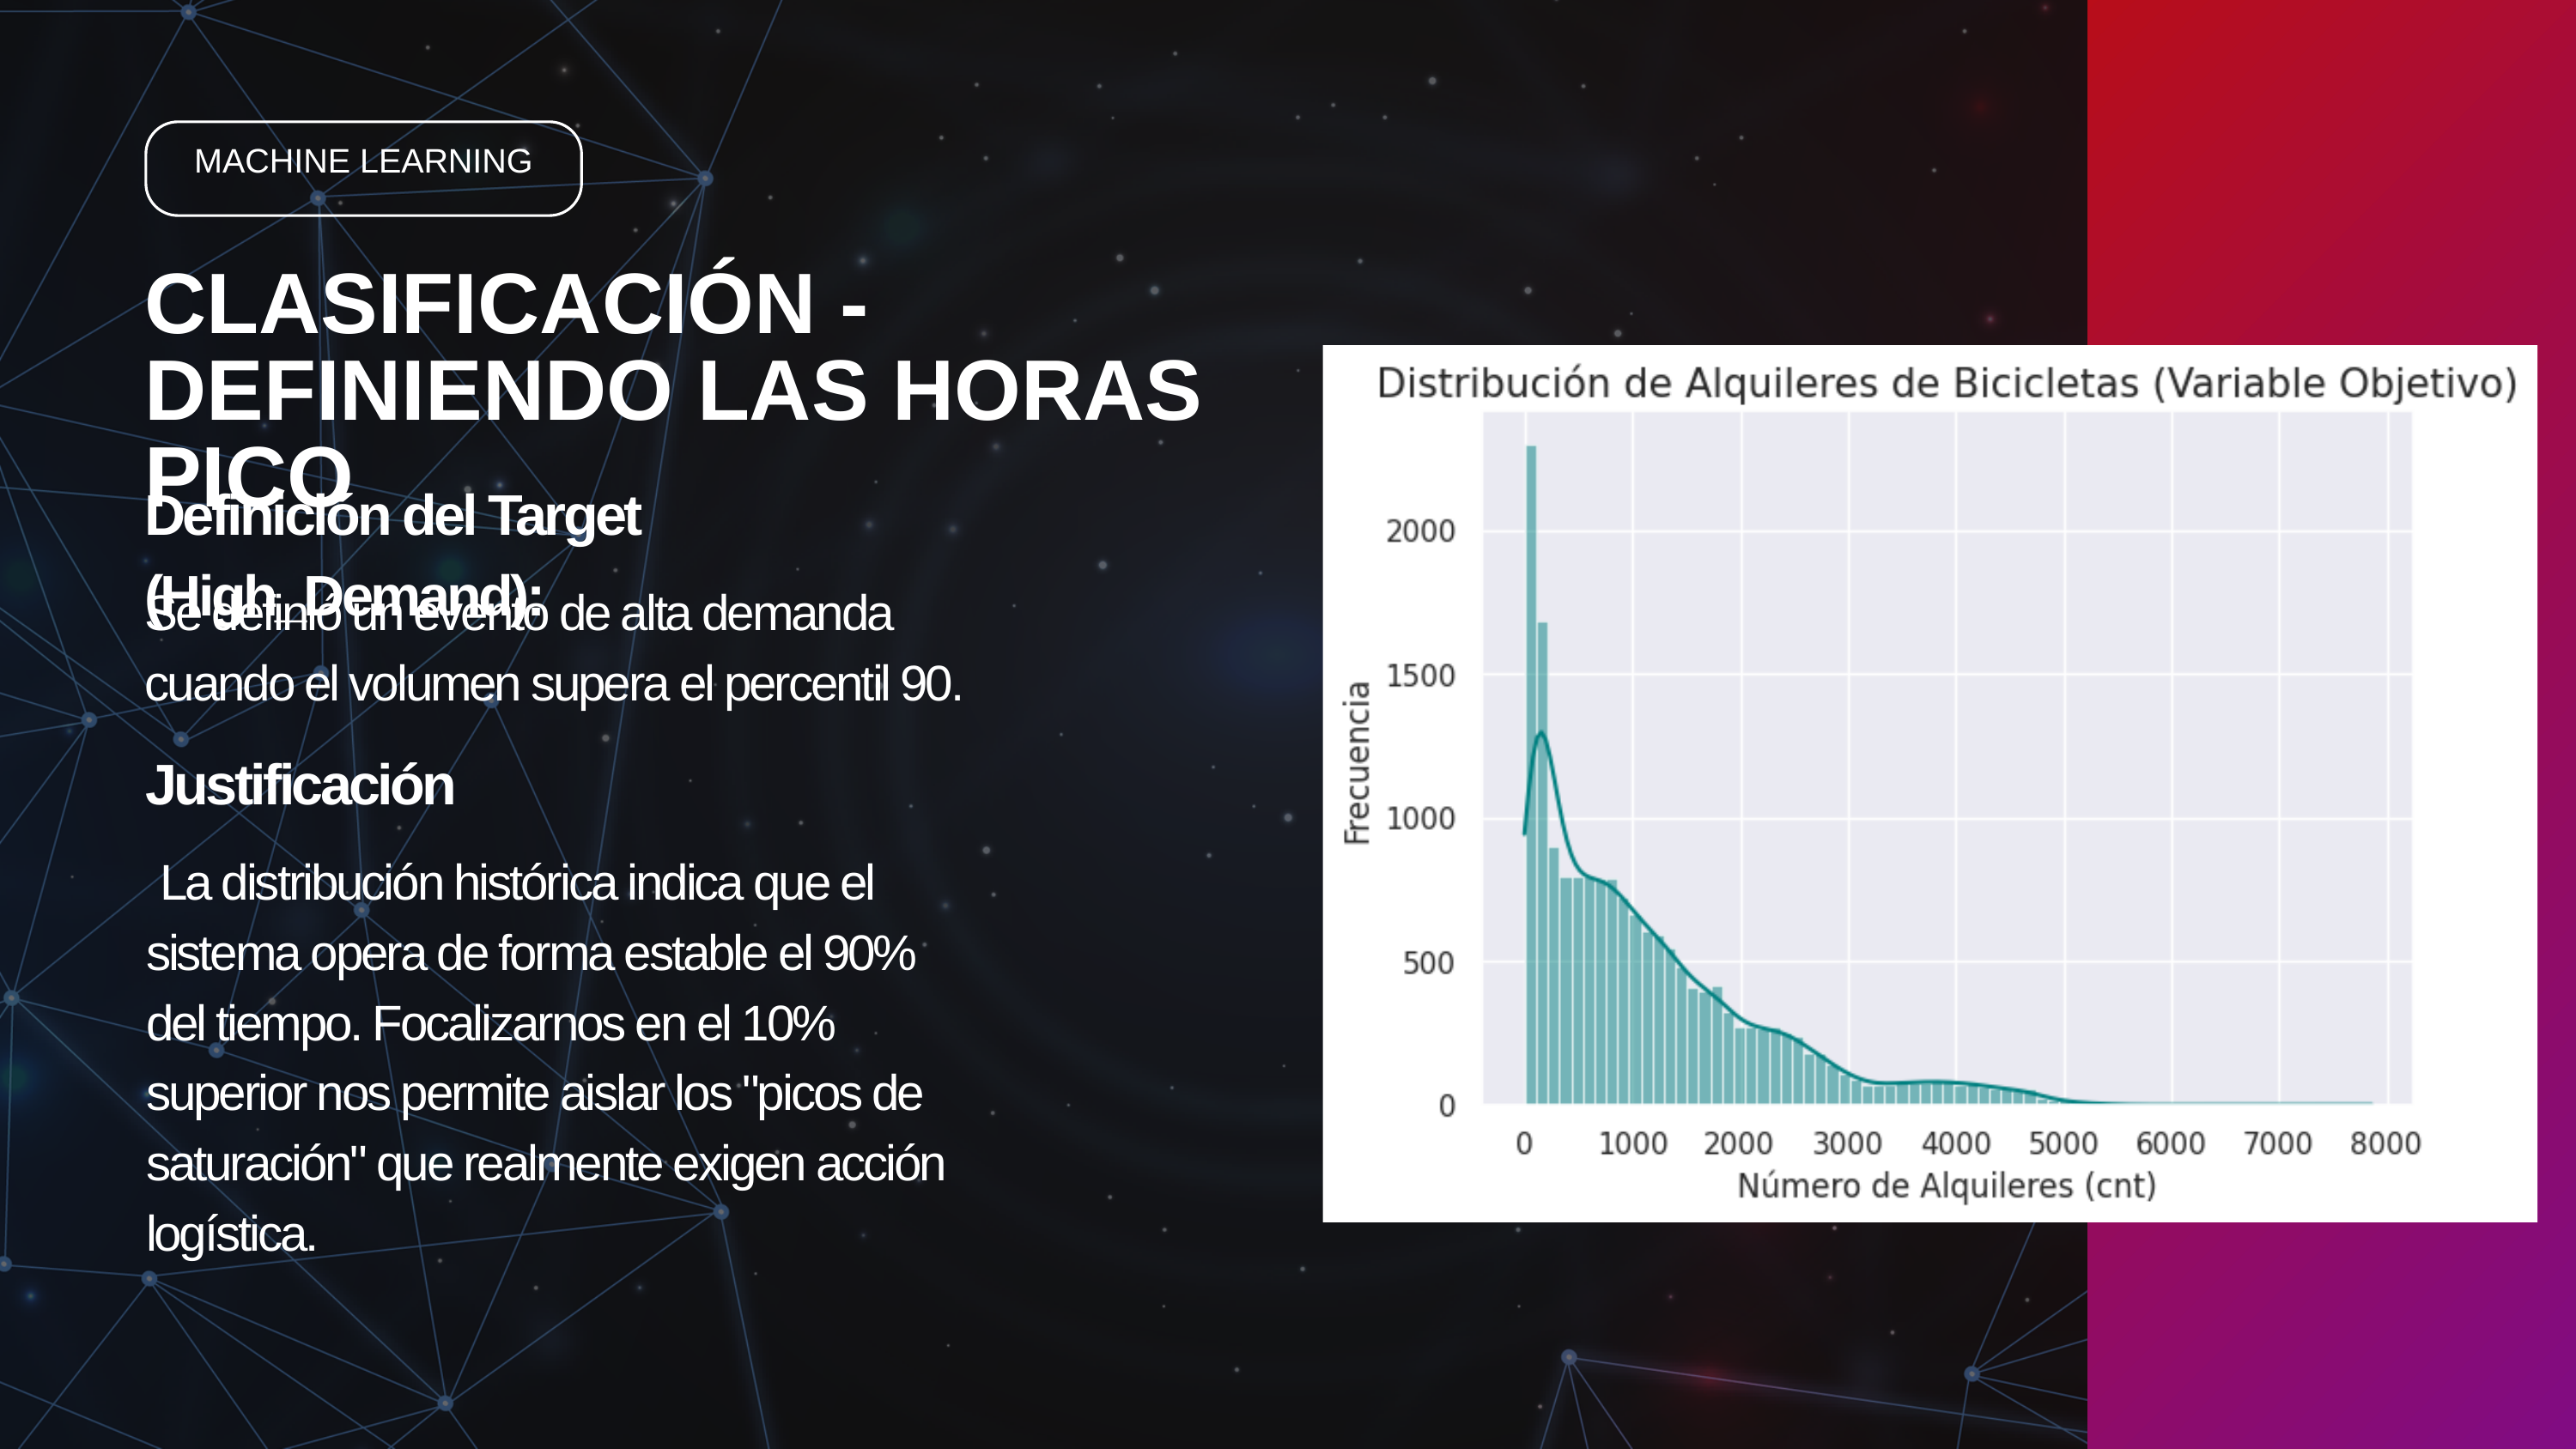

MACHINE LEARNING
CLASIFICACIÓN - DEFINIENDO LAS HORAS PICO

Definición del Target (High_Demand):
Se definió un evento de alta demanda cuando el volumen supera el percentil 90.
Justificación
 La distribución histórica indica que el sistema opera de forma estable el 90% del tiempo. Focalizarnos en el 10% superior nos permite aislar los "picos de saturación" que realmente exigen acción logística.